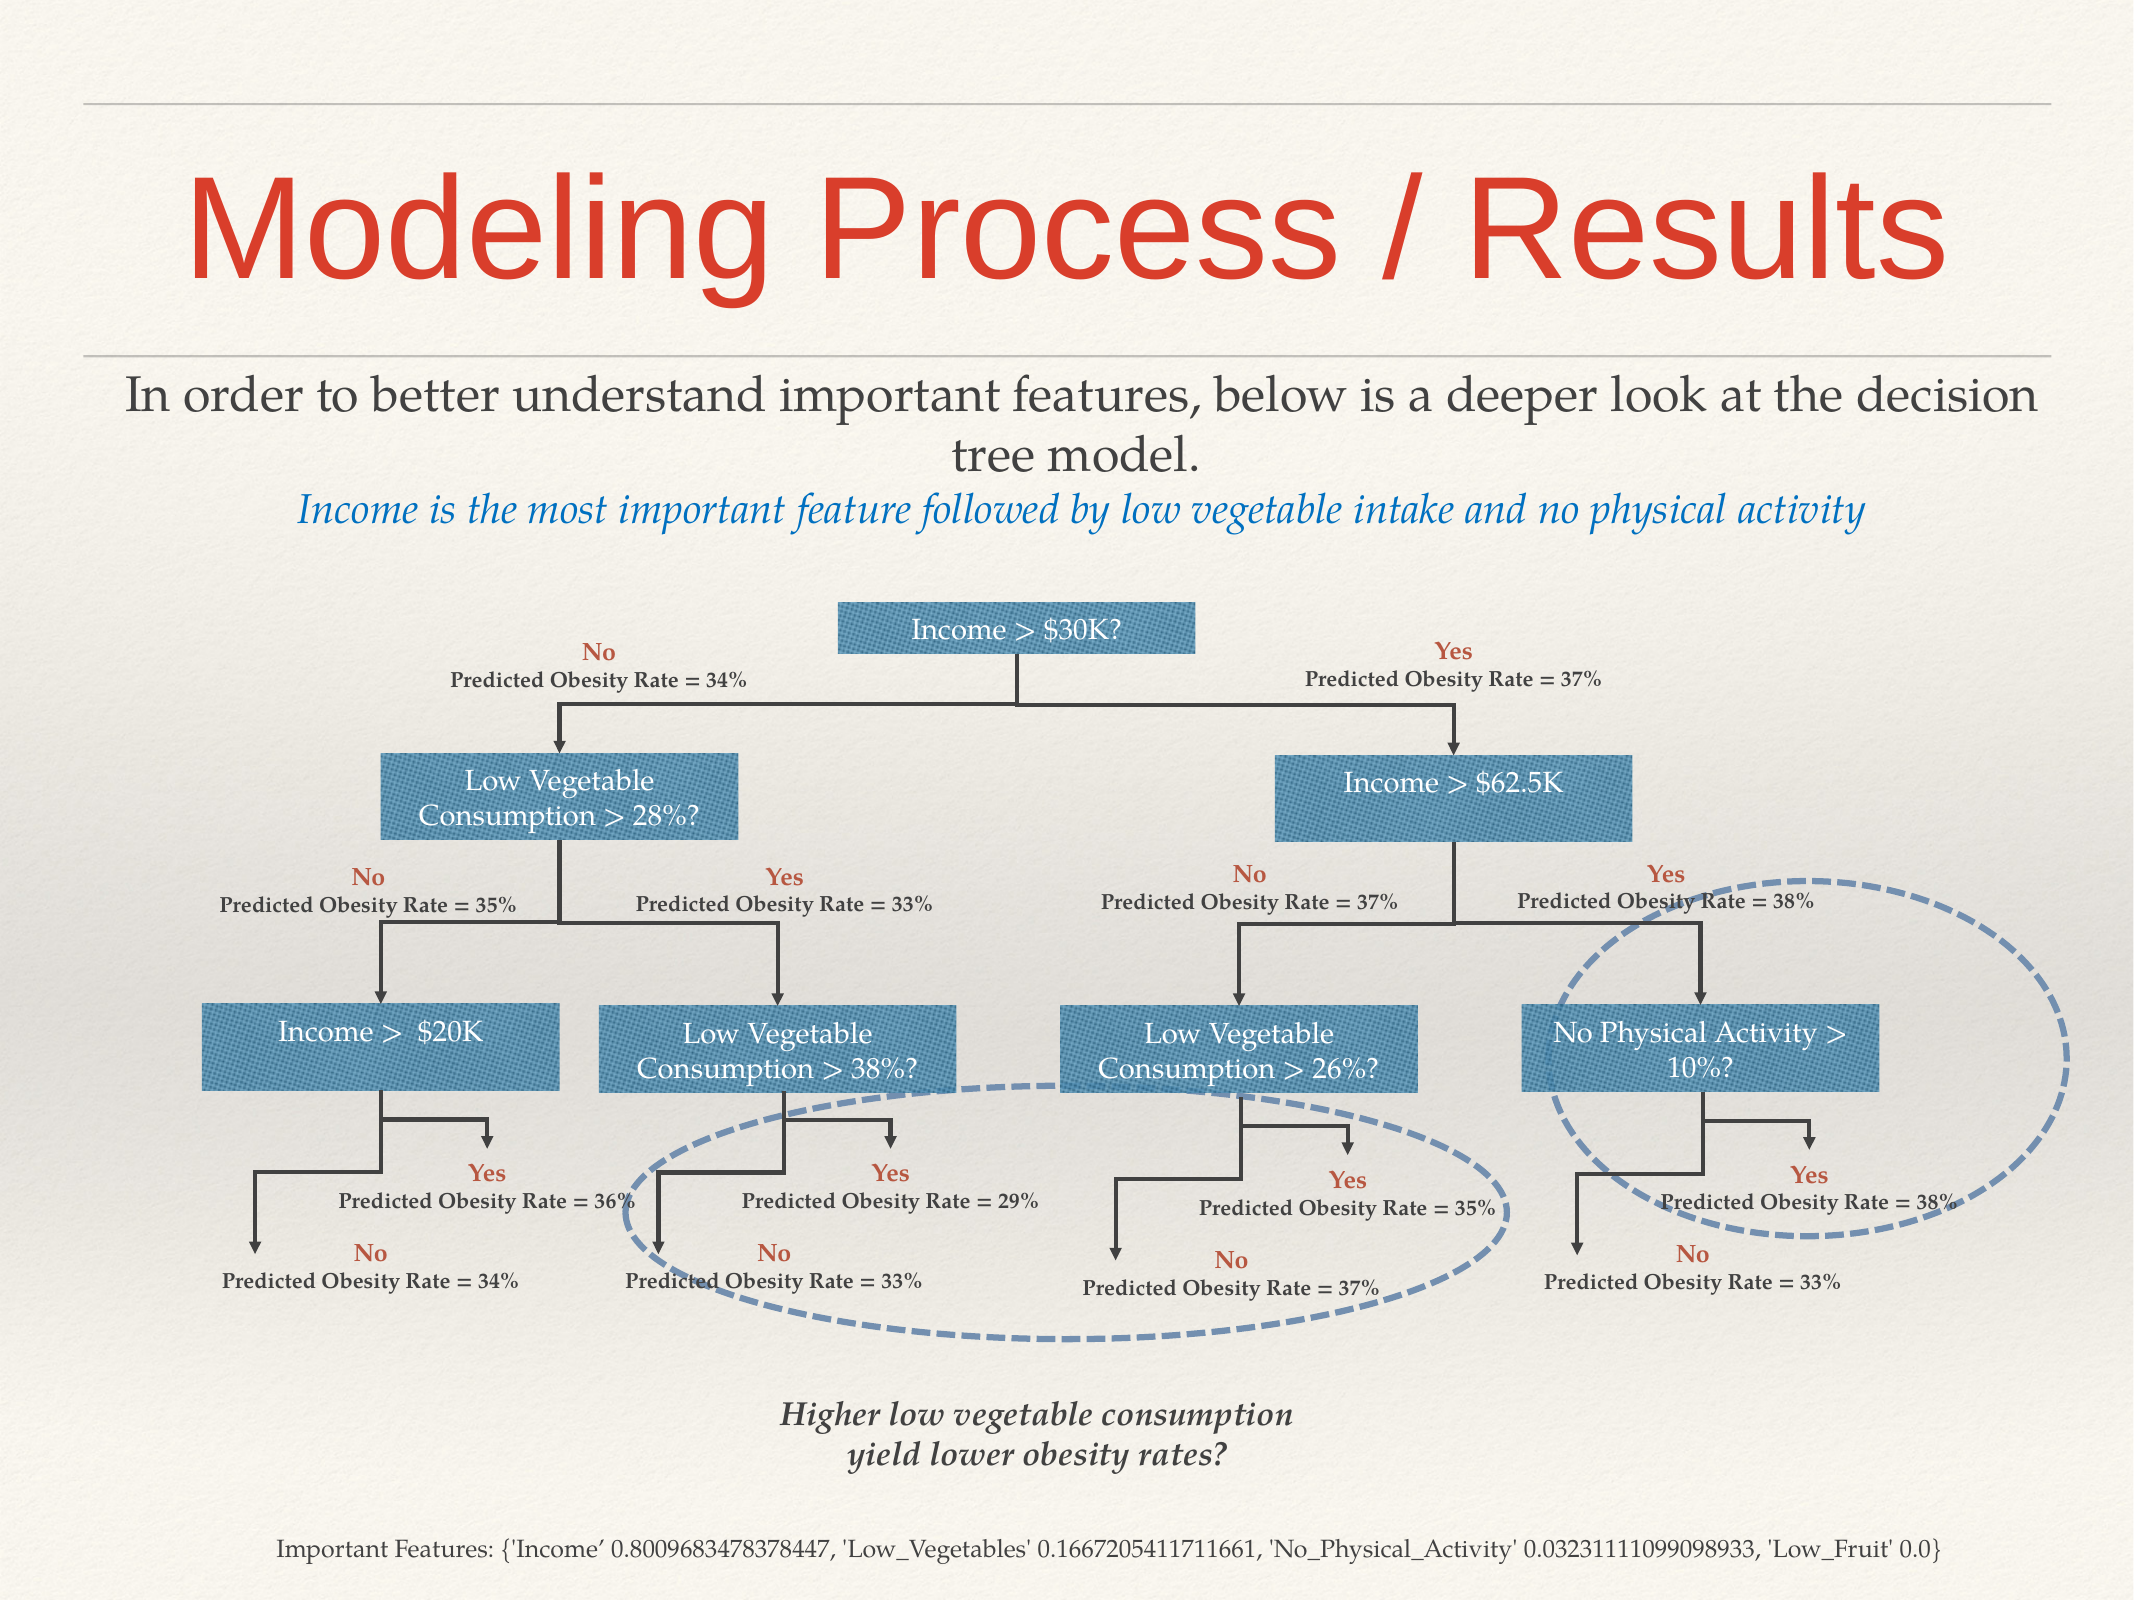

# Modeling Process / Results
In order to better understand important features, below is a deeper look at the decision tree model.
Income is the most important feature followed by low vegetable intake and no physical activity
Income > $30K?
Yes
Predicted Obesity Rate = 37%
No
Predicted Obesity Rate = 34%
Low Vegetable Consumption > 28%?
Income > $62.5K

Yes
Predicted Obesity Rate = 38%
No
Predicted Obesity Rate = 37%
Yes
Predicted Obesity Rate = 33%
No
Predicted Obesity Rate = 35%

Income >  $20K

No Physical Activity > 10%?
Low Vegetable Consumption > 38%?
Low Vegetable Consumption > 26%?

Yes
Predicted Obesity Rate = 36%
Yes
Predicted Obesity Rate = 29%
Yes
Predicted Obesity Rate = 38%
Yes
Predicted Obesity Rate = 35%
No
Predicted Obesity Rate = 34%
No
Predicted Obesity Rate = 33%
No
Predicted Obesity Rate = 33%
No
Predicted Obesity Rate = 37%
Higher low vegetable consumption yield lower obesity rates?
Important Features: {'Income’ 0.8009683478378447, 'Low_Vegetables' 0.1667205411711661, 'No_Physical_Activity' 0.03231111099098933, 'Low_Fruit' 0.0}